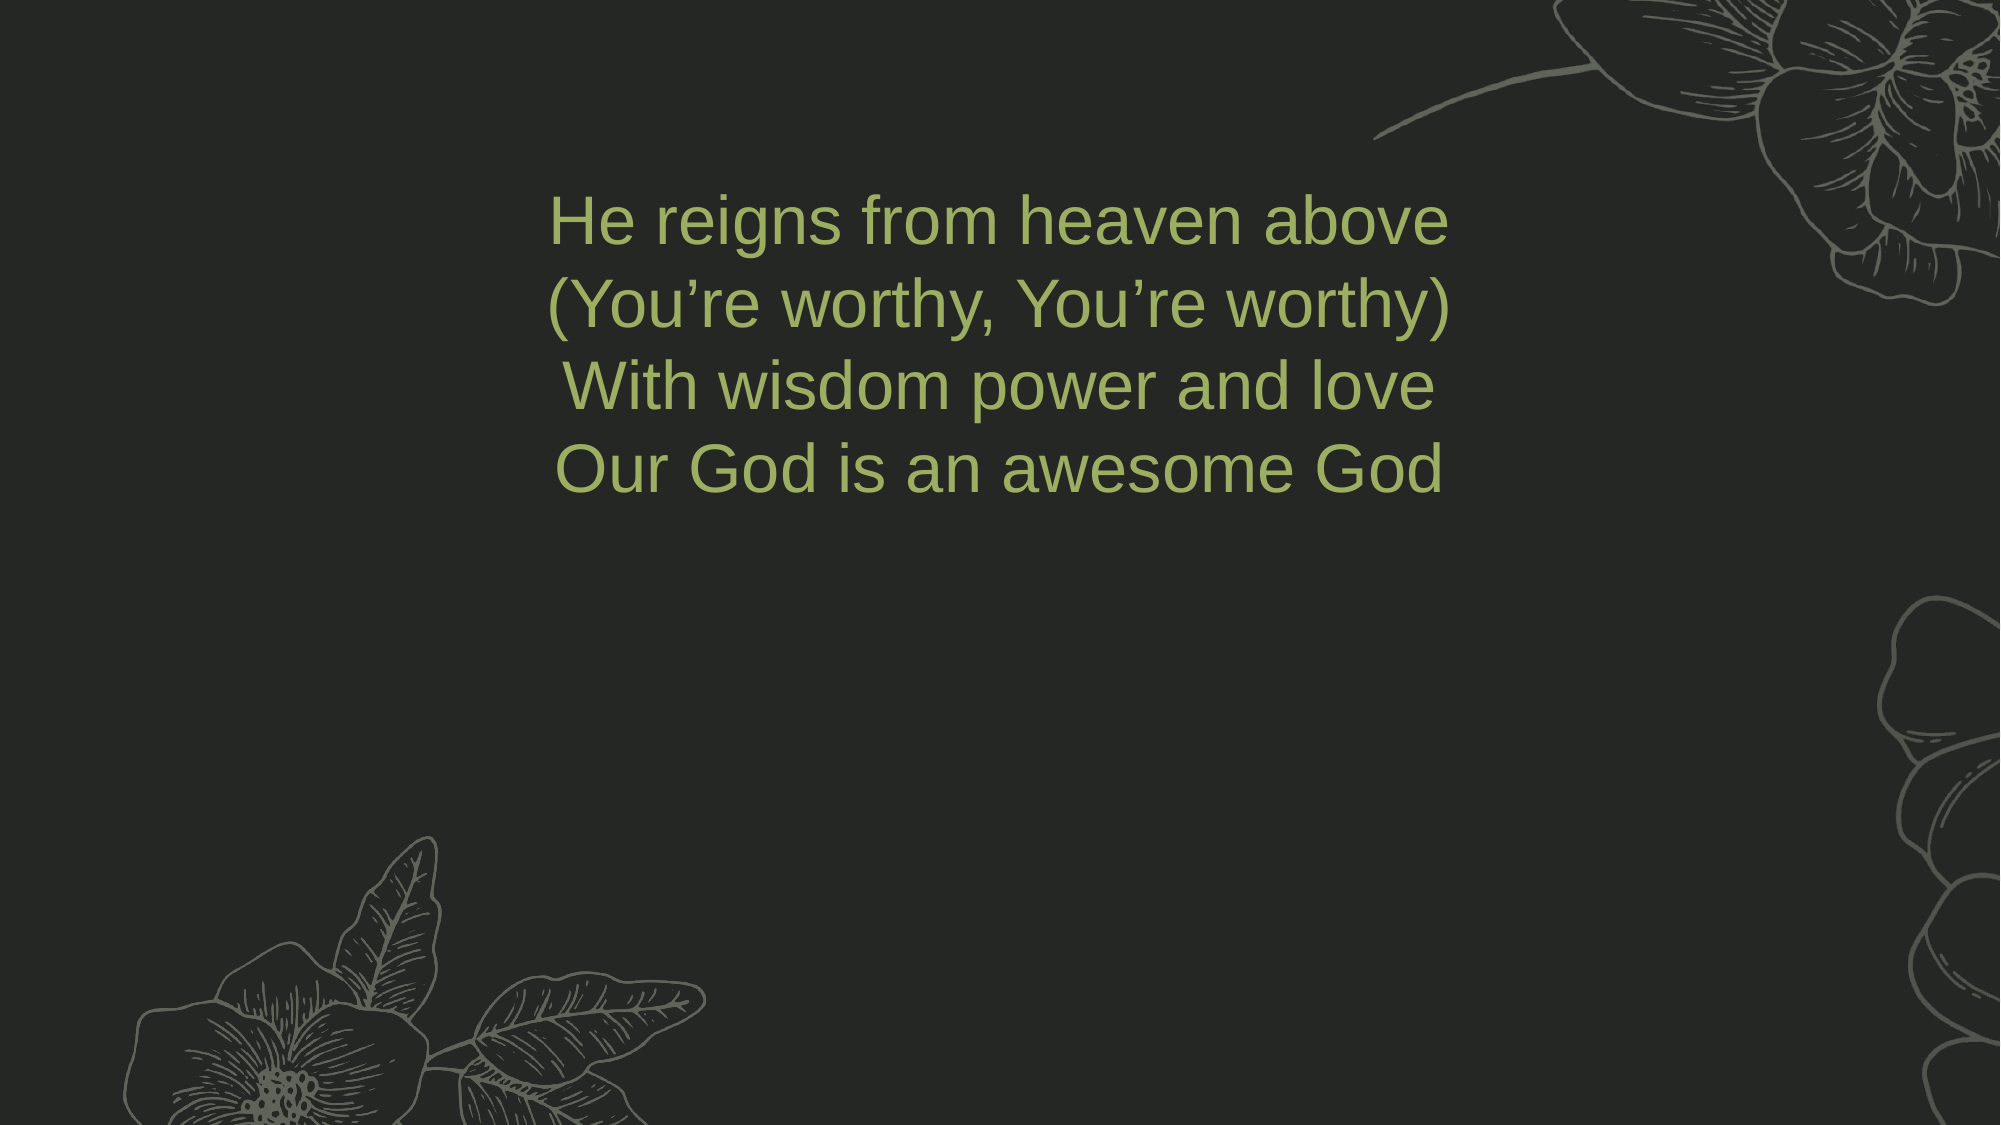

He reigns from heaven above
(You’re worthy, You’re worthy)
With wisdom power and love
Our God is an awesome God